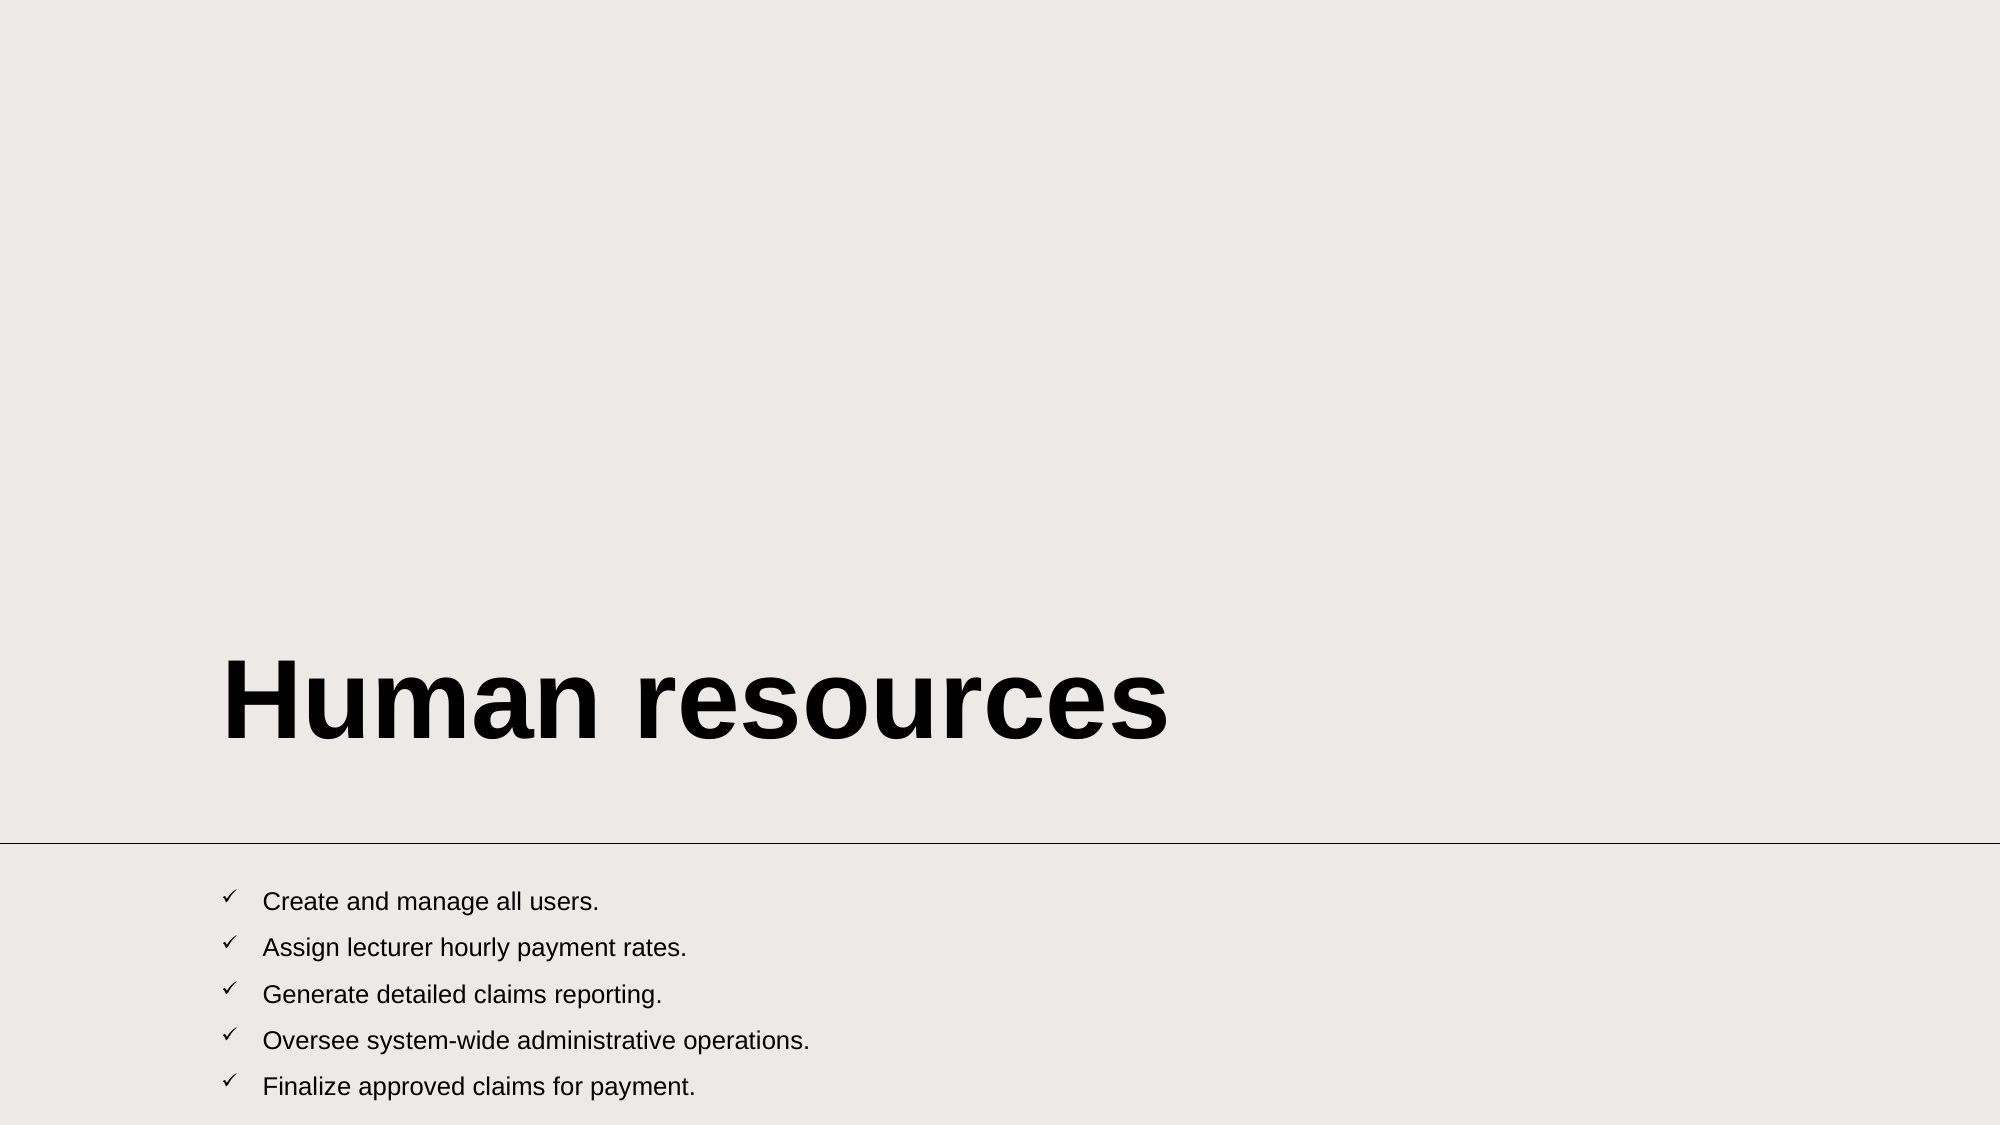

# Human resources
Create and manage all users.
Assign lecturer hourly payment rates.
Generate detailed claims reporting.
Oversee system-wide administrative operations.
Finalize approved claims for payment.